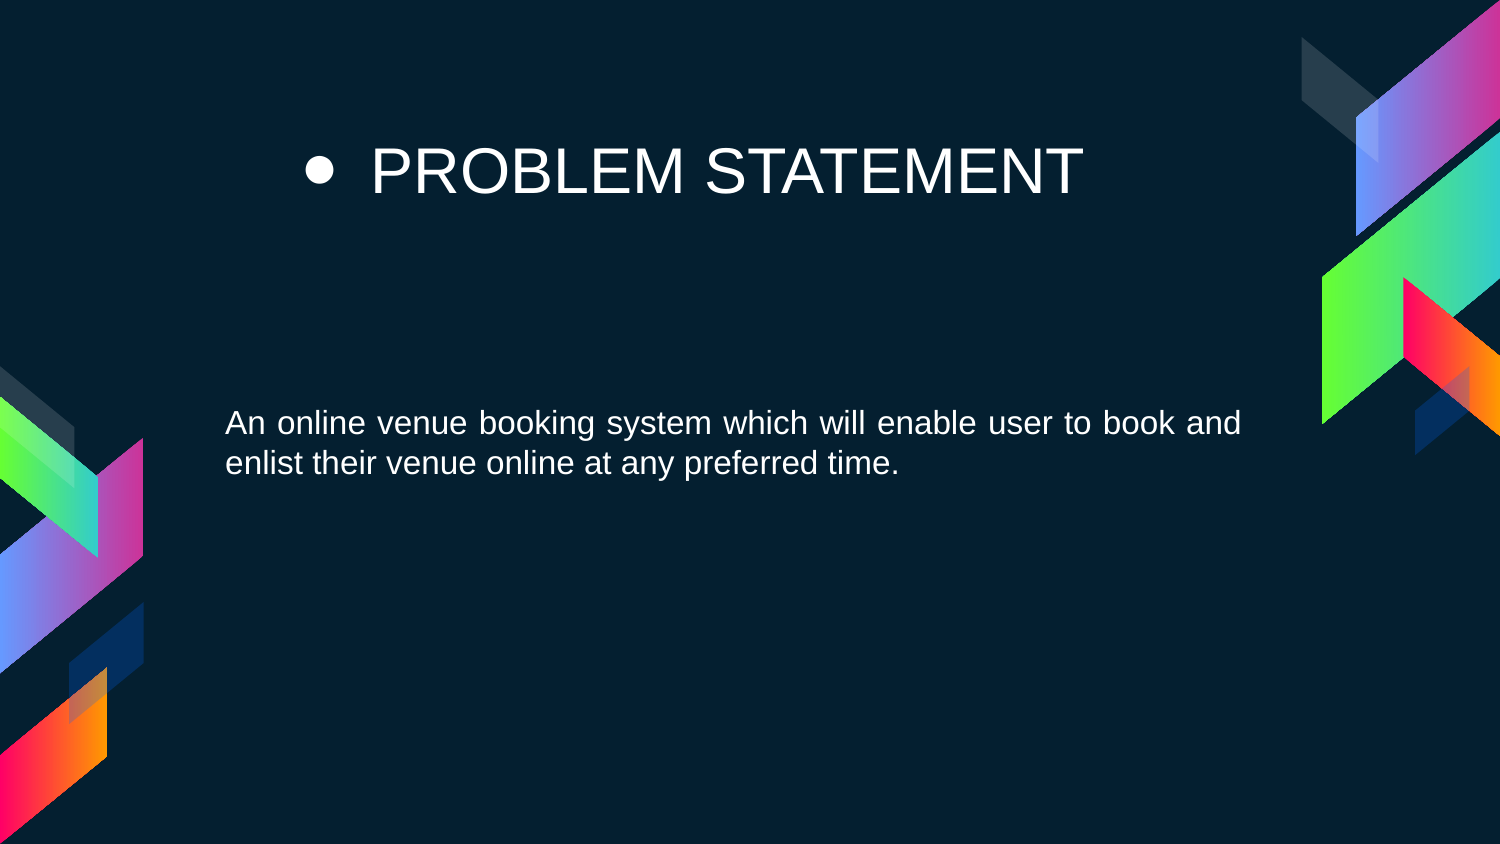

PROBLEM STATEMENT
An online venue booking system which will enable user to book and enlist their venue online at any preferred time.